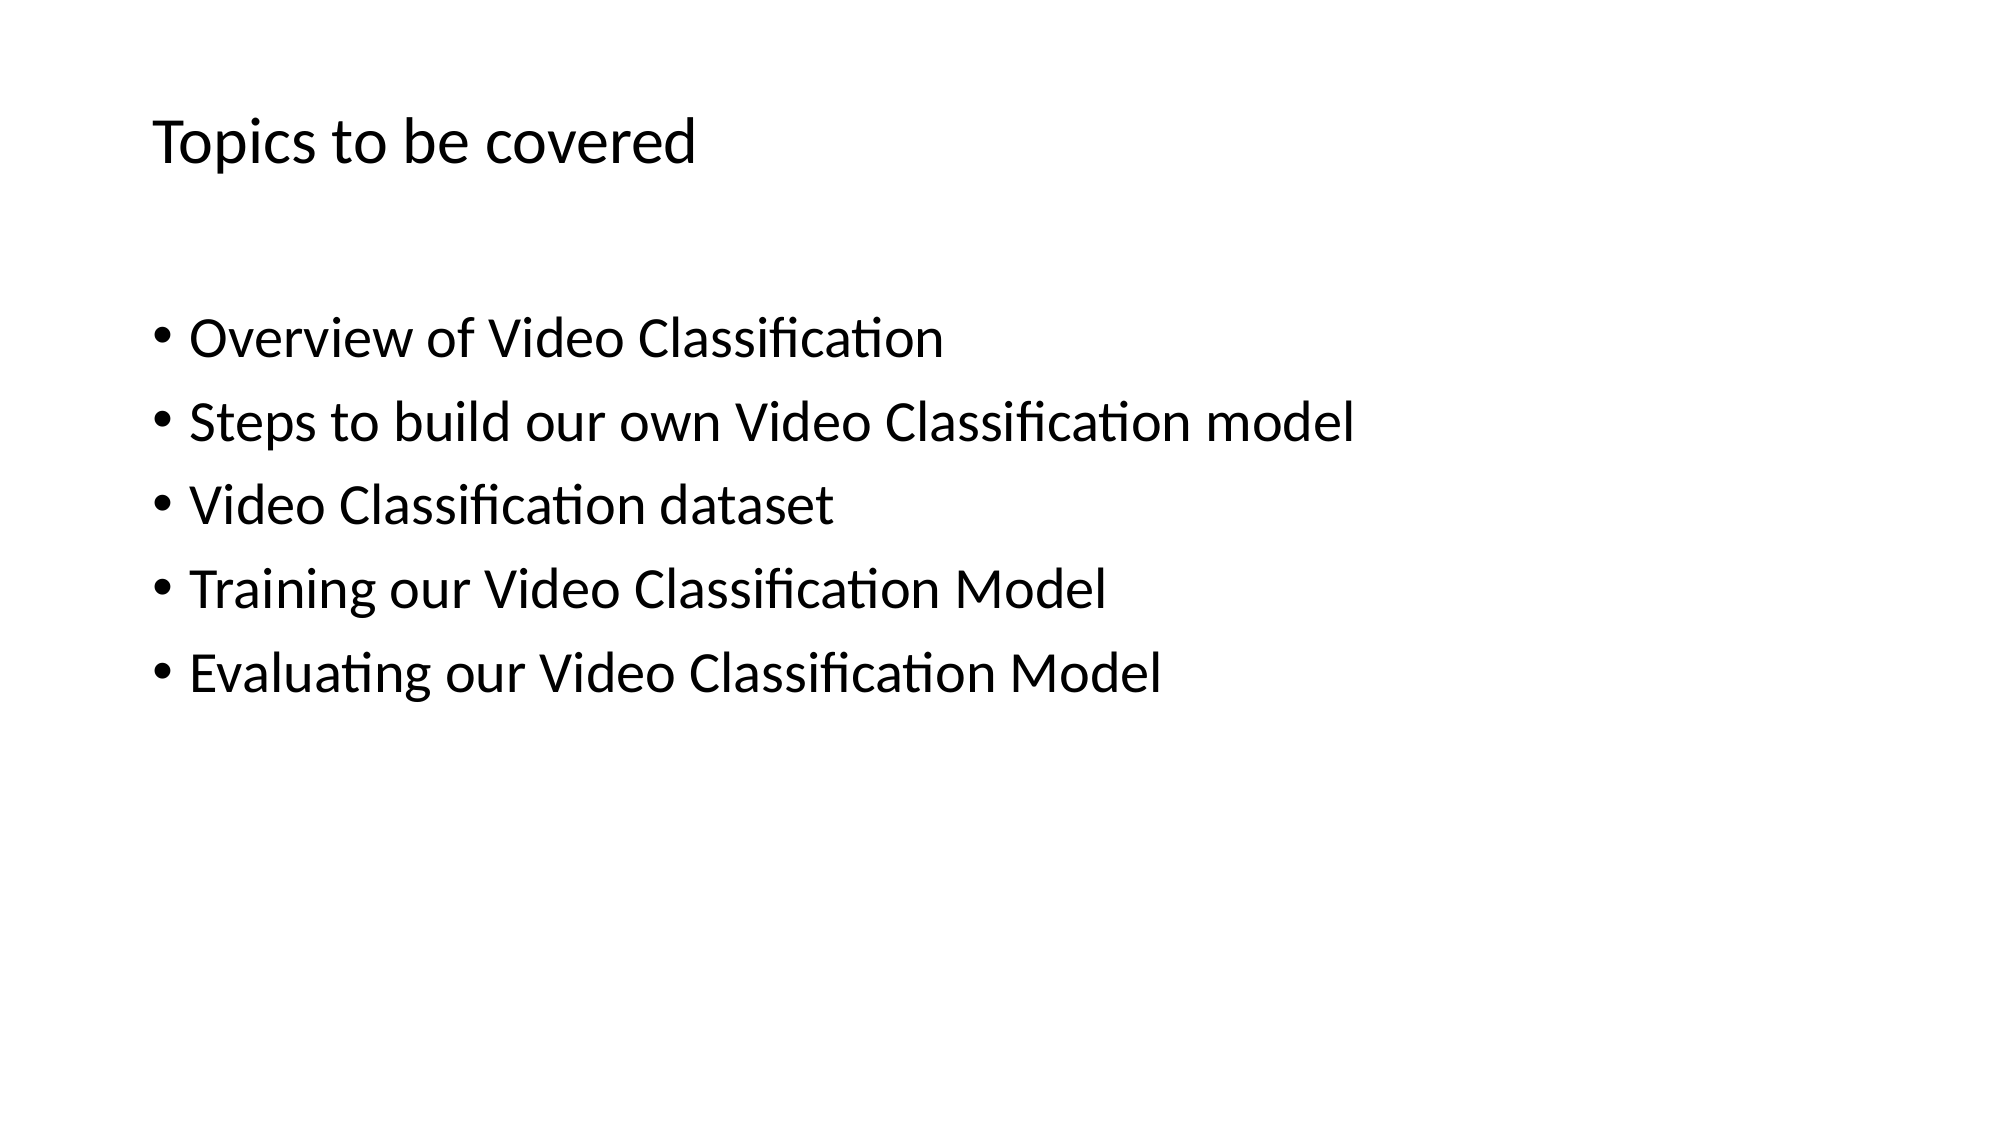

# Topics to be covered
Overview of Video Classification
Steps to build our own Video Classification model
Video Classification dataset
Training our Video Classification Model
Evaluating our Video Classification Model